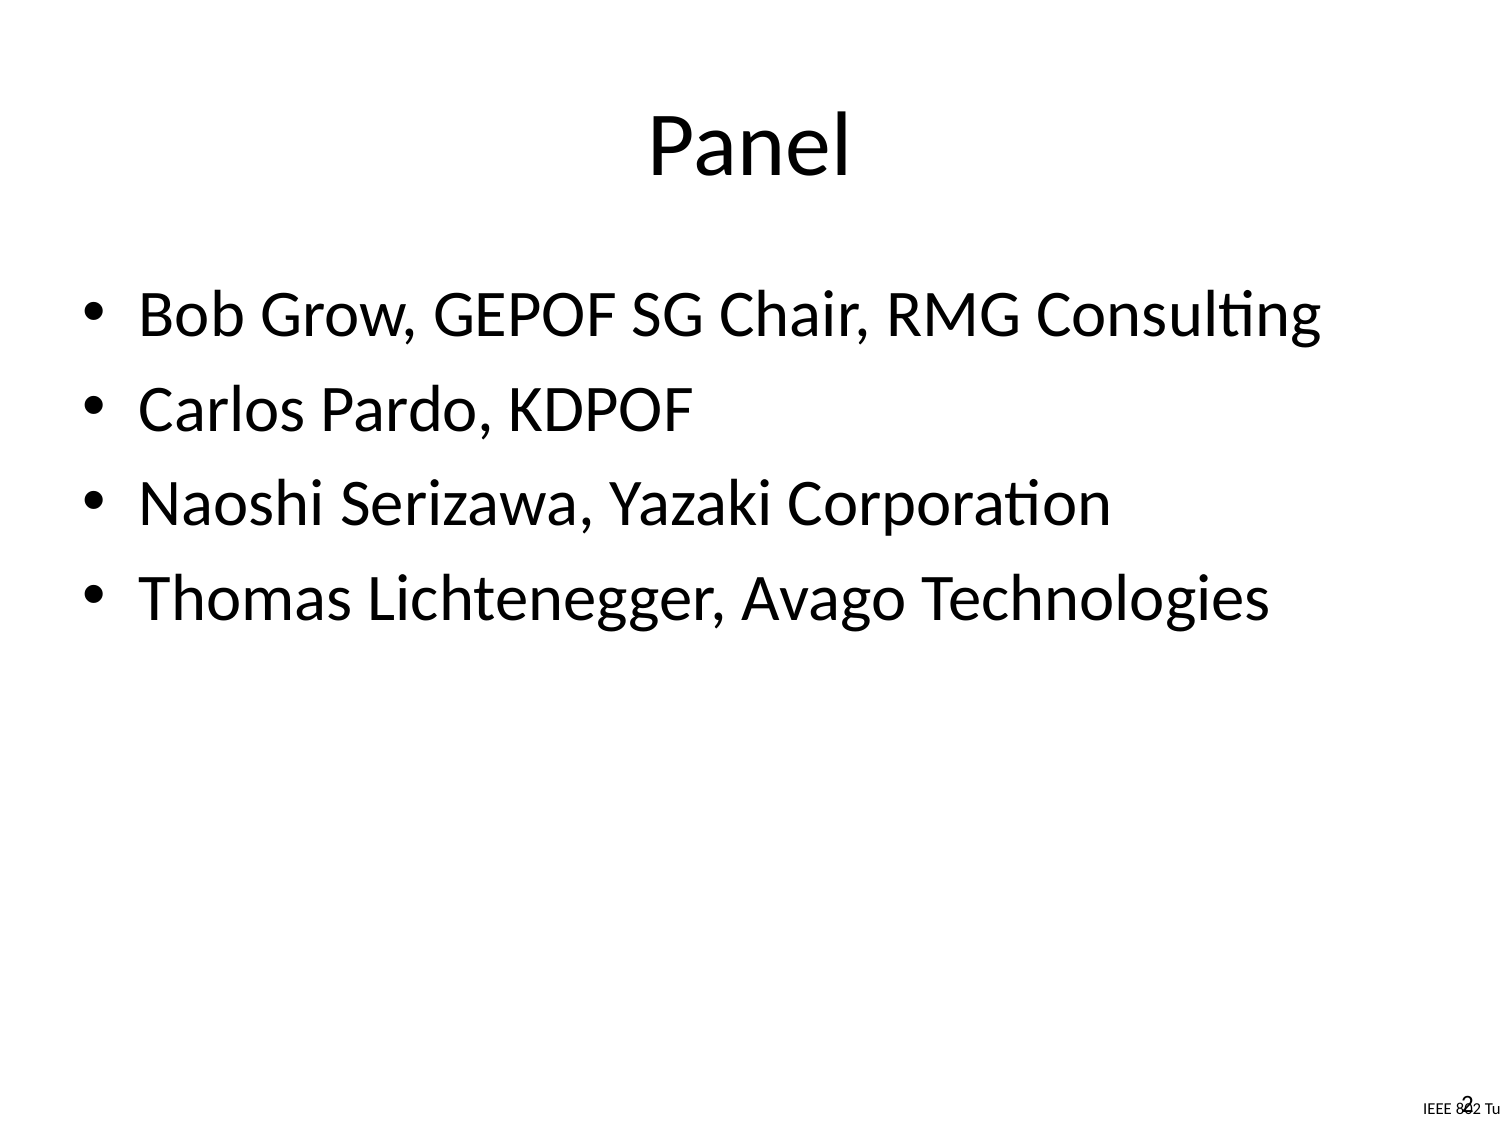

# Panel
Bob Grow, GEPOF SG Chair, RMG Consulting
Carlos Pardo, KDPOF
Naoshi Serizawa, Yazaki Corporation
Thomas Lichtenegger, Avago Technologies
2